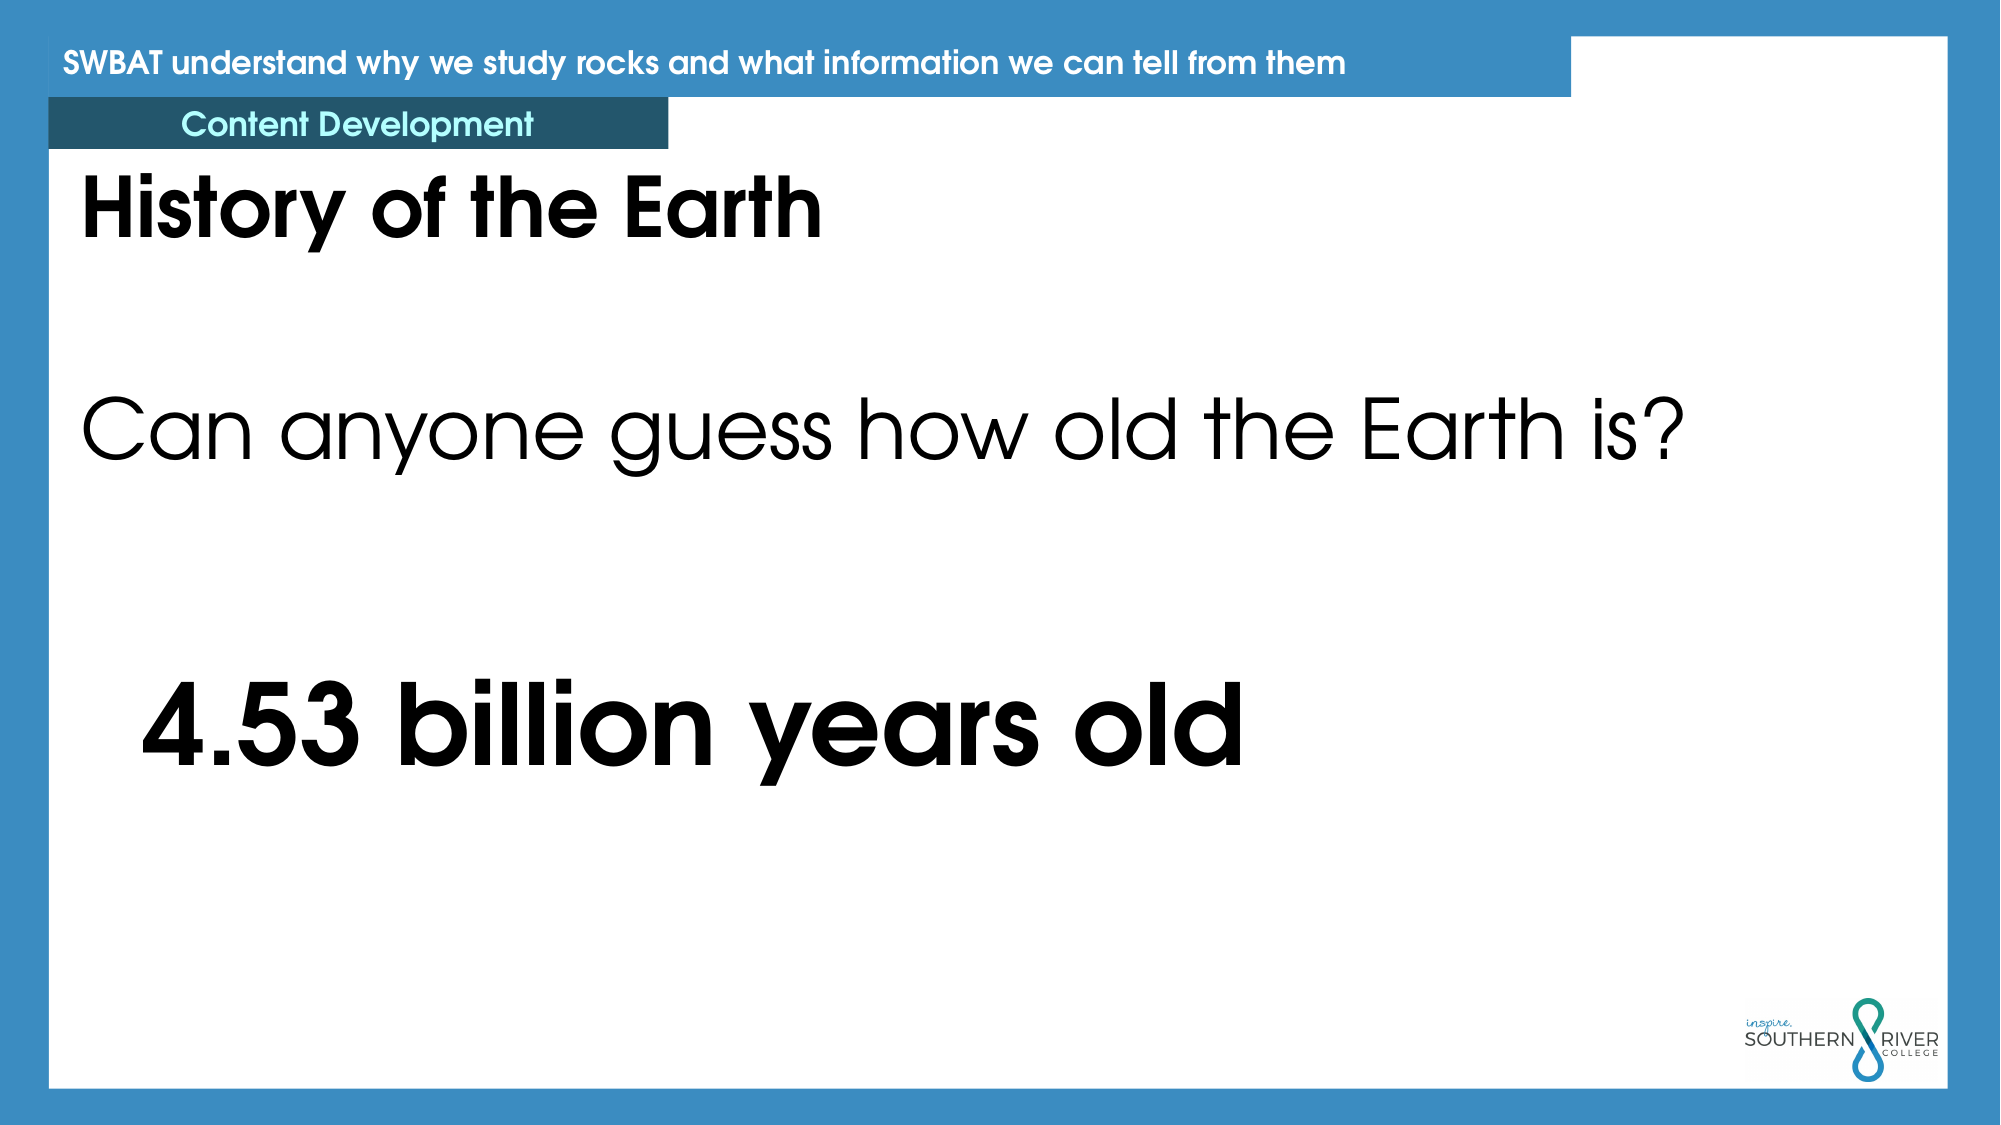

SWBAT understand why we study rocks and what information we can tell from them
History of the Earth

Can anyone guess how old the Earth is?

4.53 billion years old